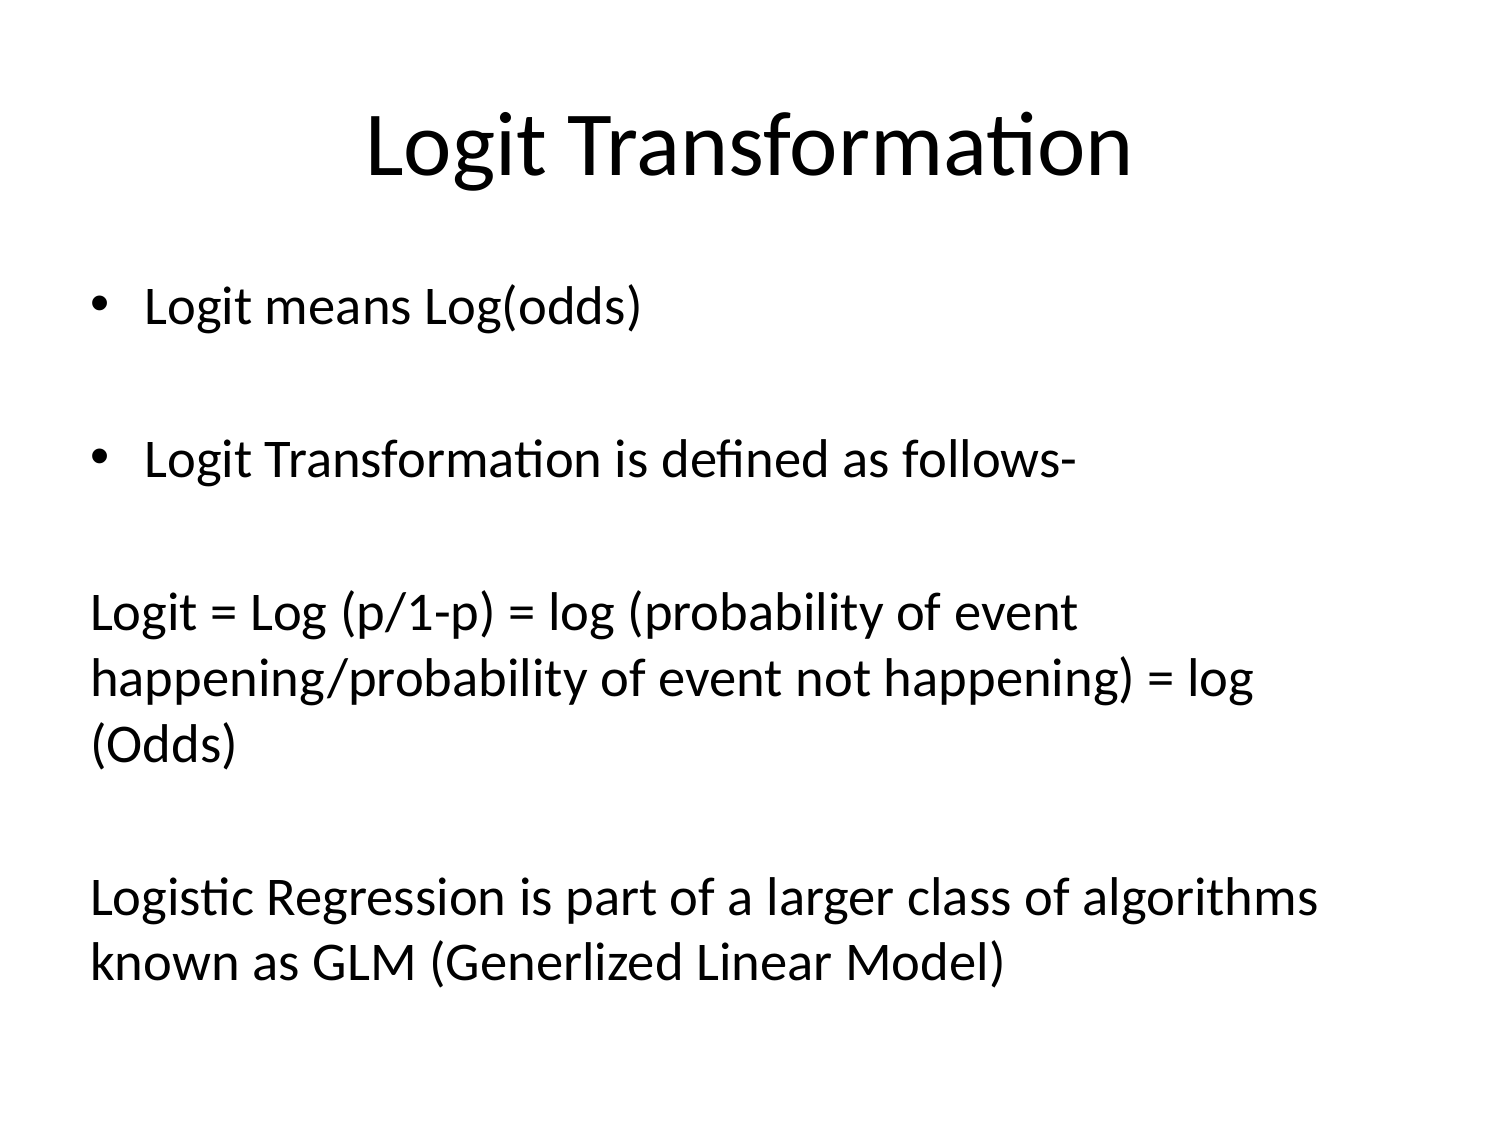

# Logit Transformation
Logit means Log(odds)

Logit Transformation is defined as follows-

Logit = Log (p/1-p) = log (probability of event happening/probability of event not happening) = log (Odds)

Logistic Regression is part of a larger class of algorithms known as GLM (Generlized Linear Model)